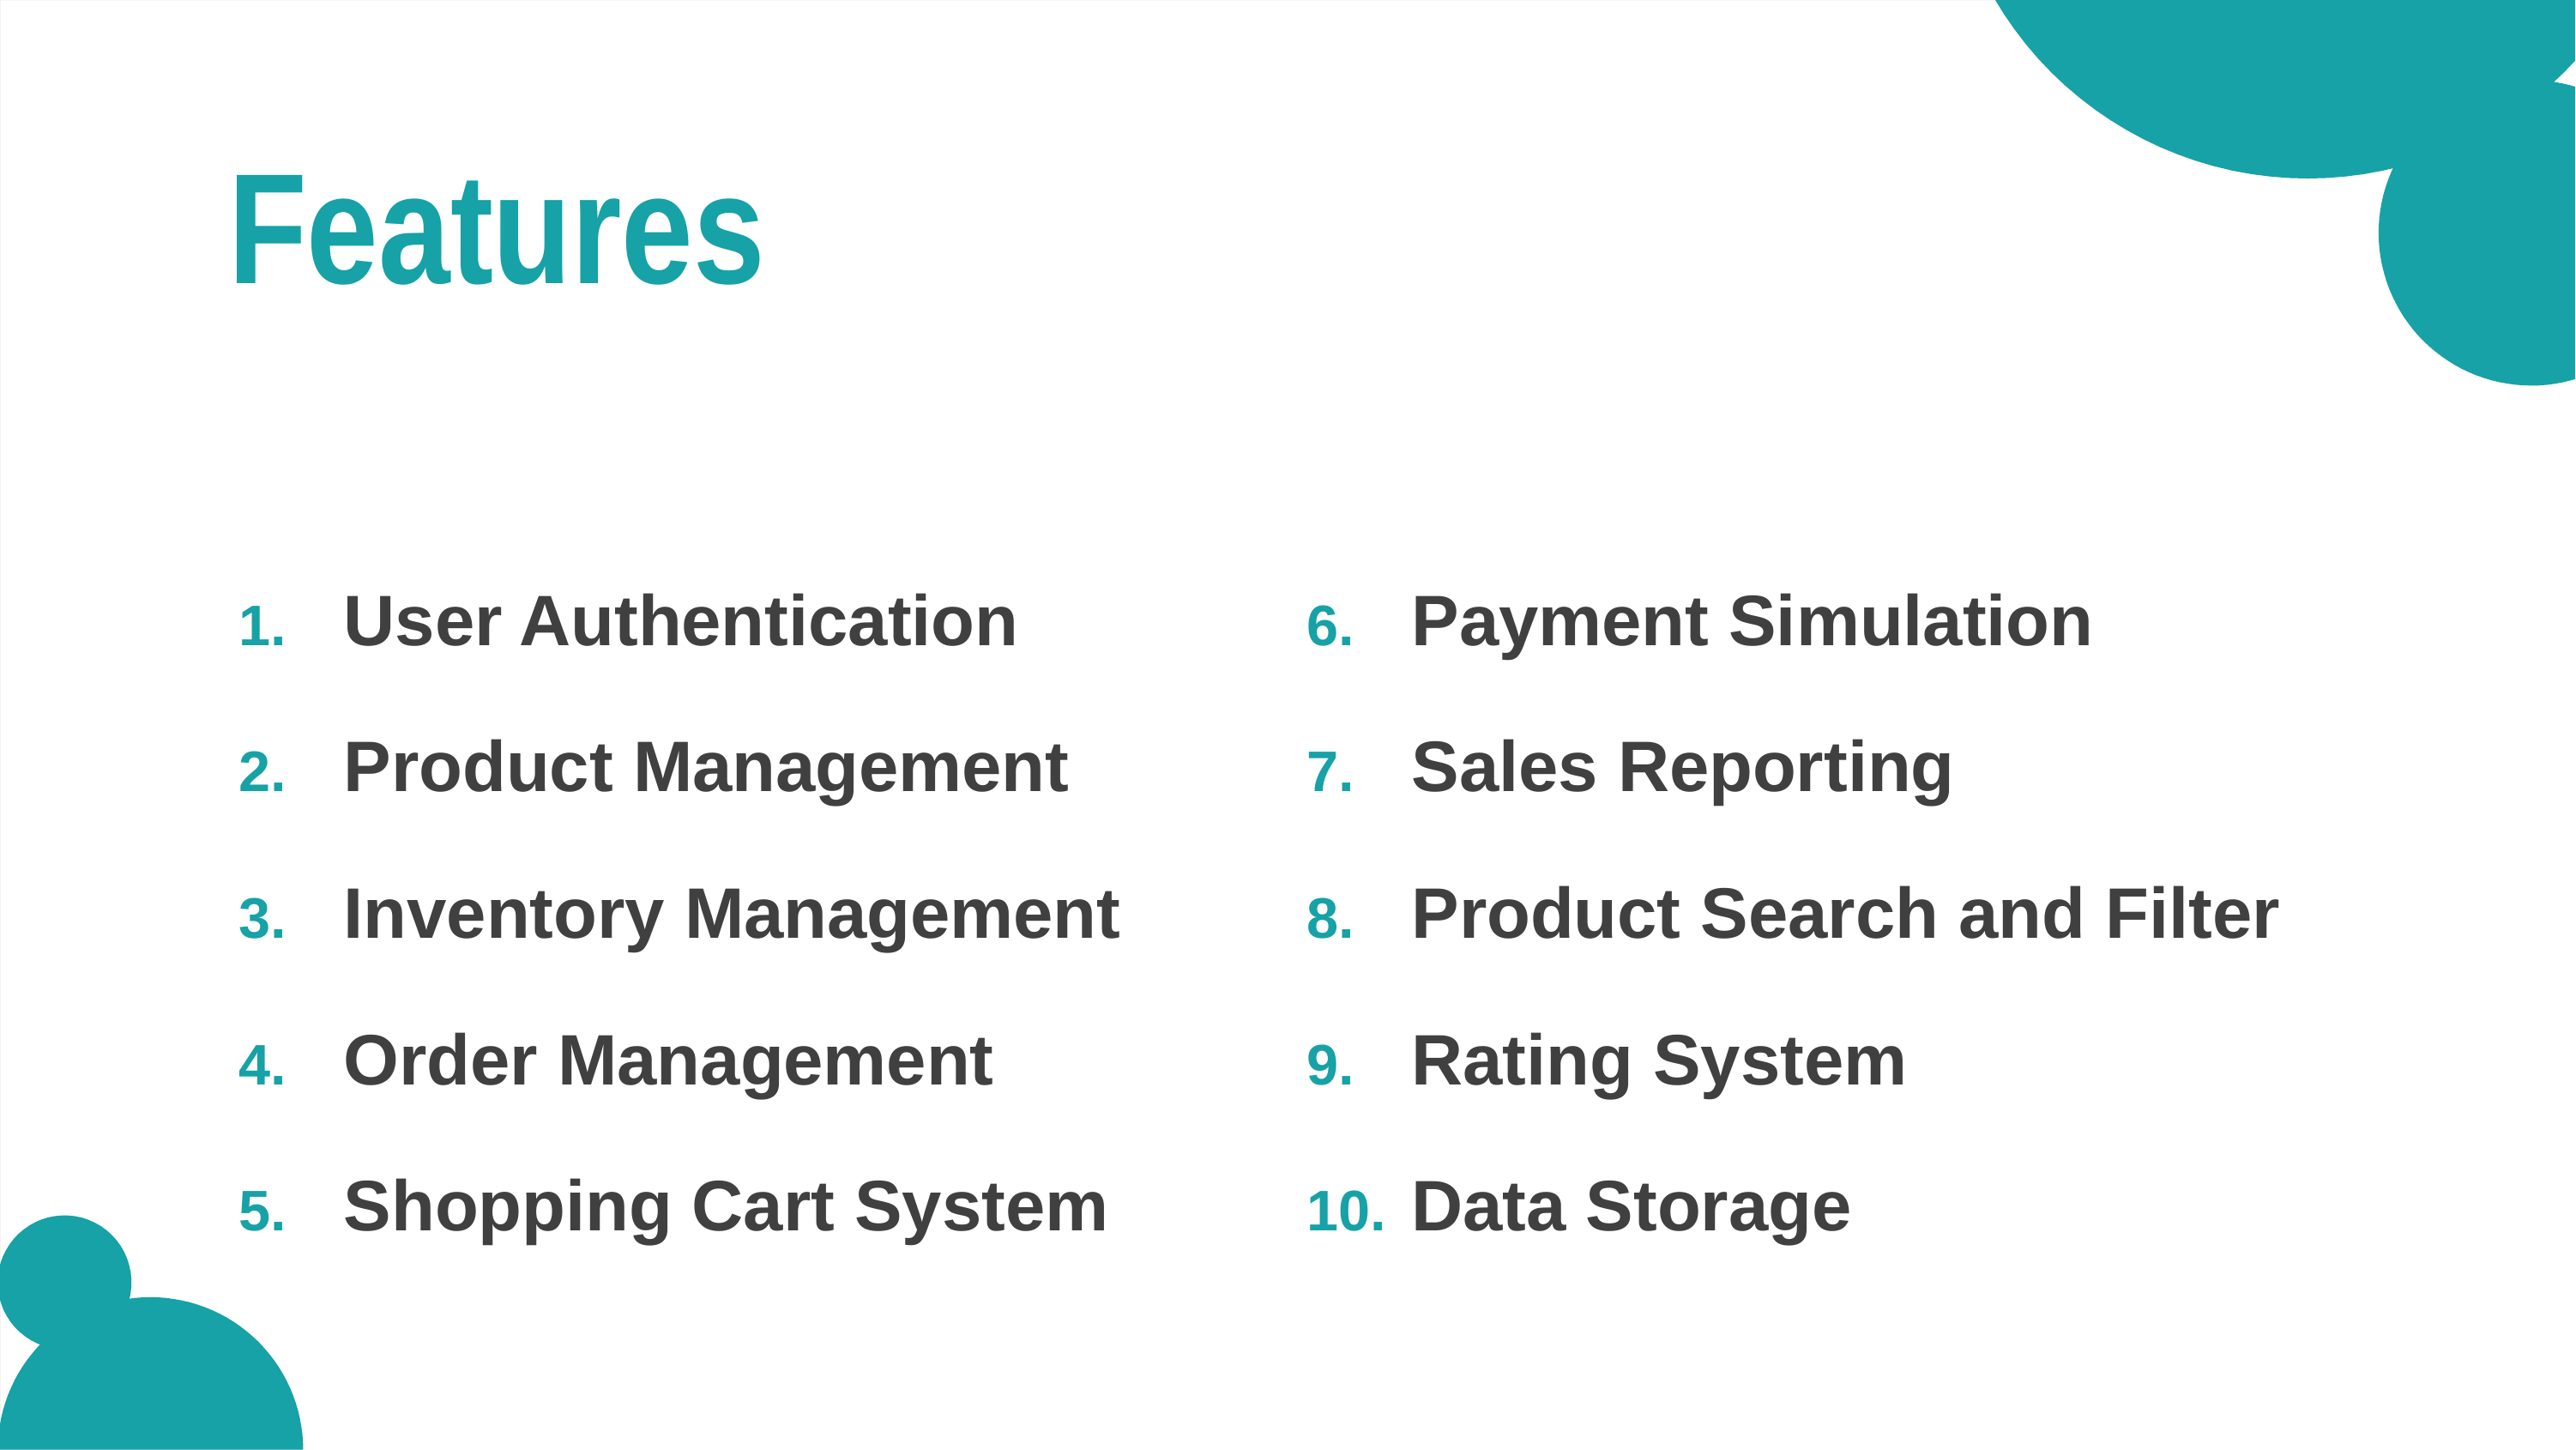

# Features
User Authentication
Product Management
Inventory Management
Order Management
Shopping Cart System
Payment Simulation
Sales Reporting
Product Search and Filter
Rating System
Data Storage

10